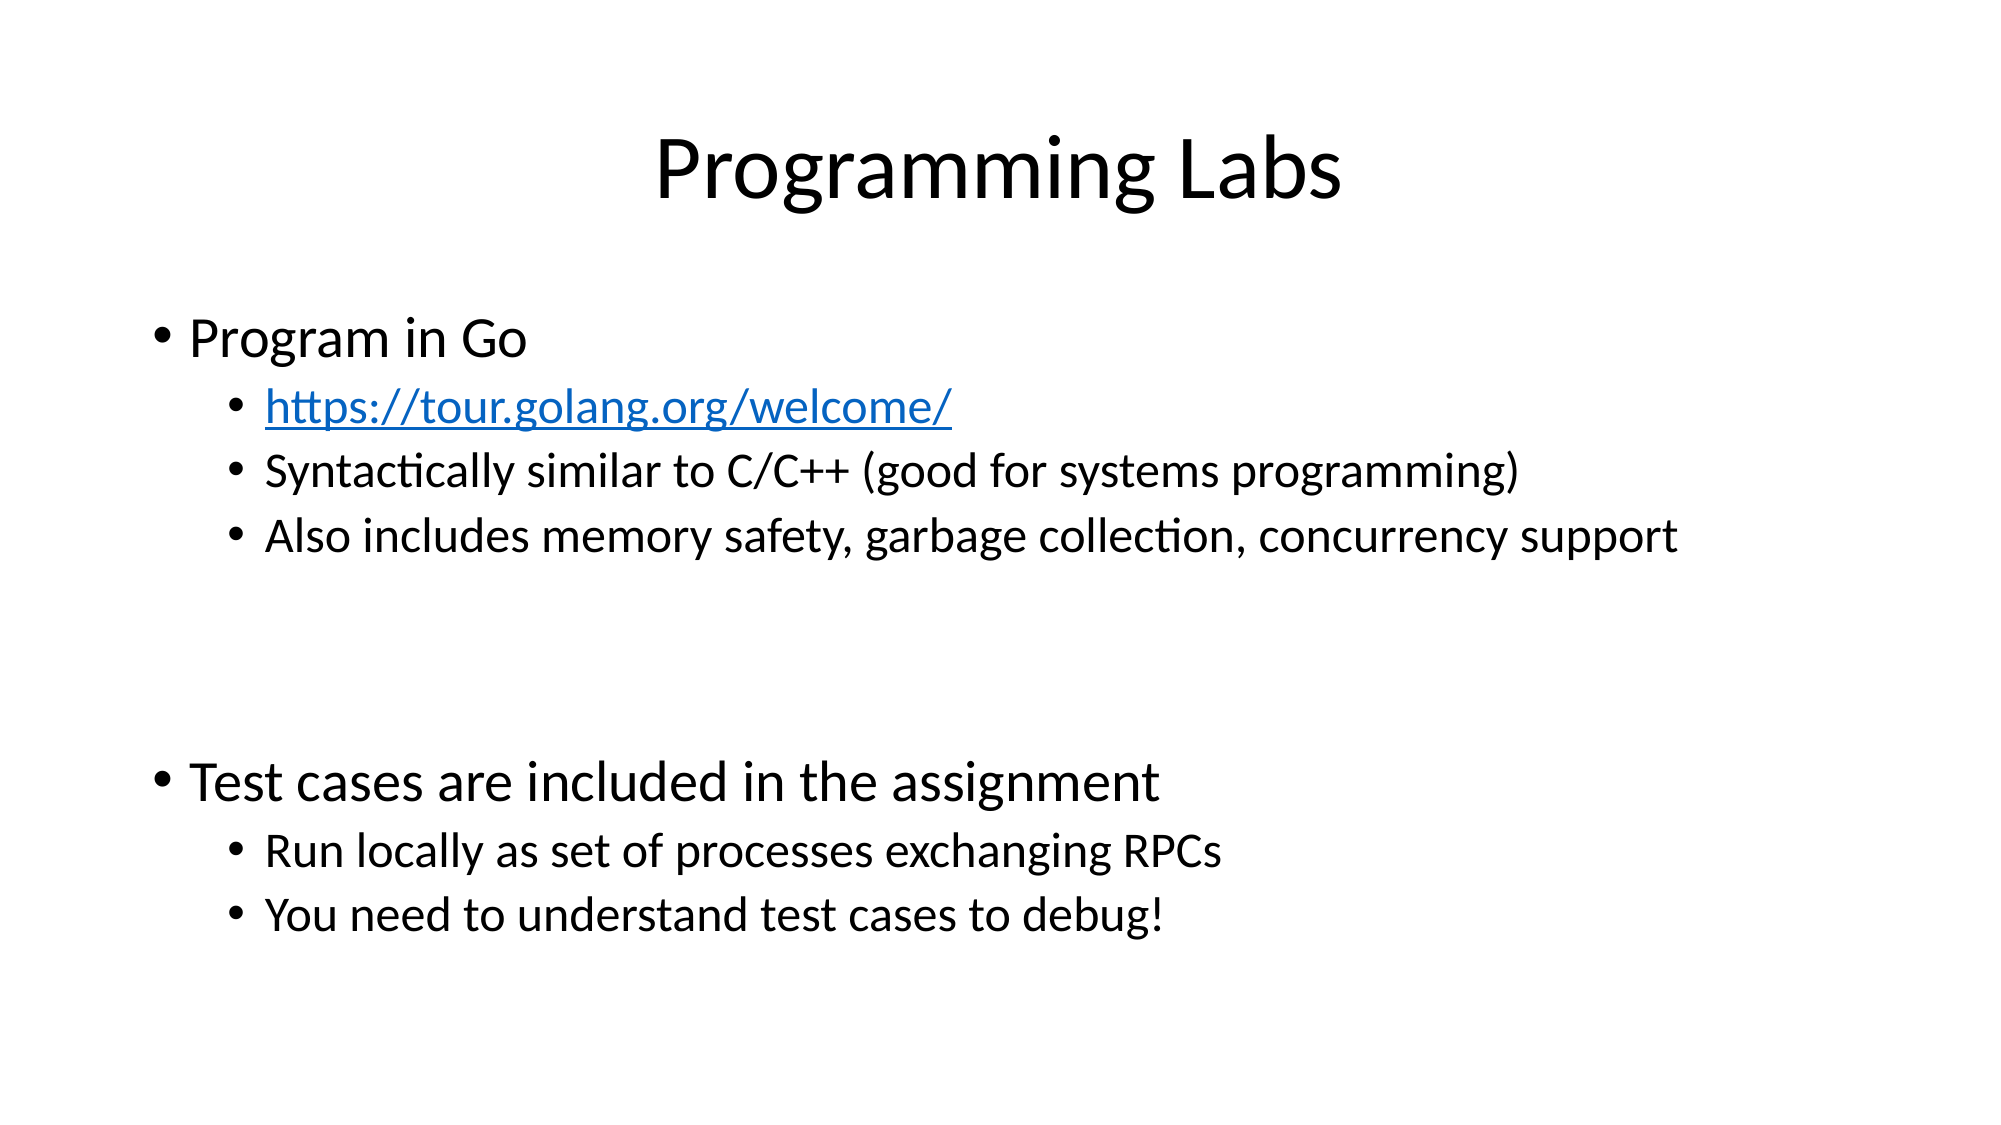

# Programming Labs
Program in Go
https://tour.golang.org/welcome/
Syntactically similar to C/C++ (good for systems programming)
Also includes memory safety, garbage collection, concurrency support

Test cases are included in the assignment
Run locally as set of processes exchanging RPCs
You need to understand test cases to debug!